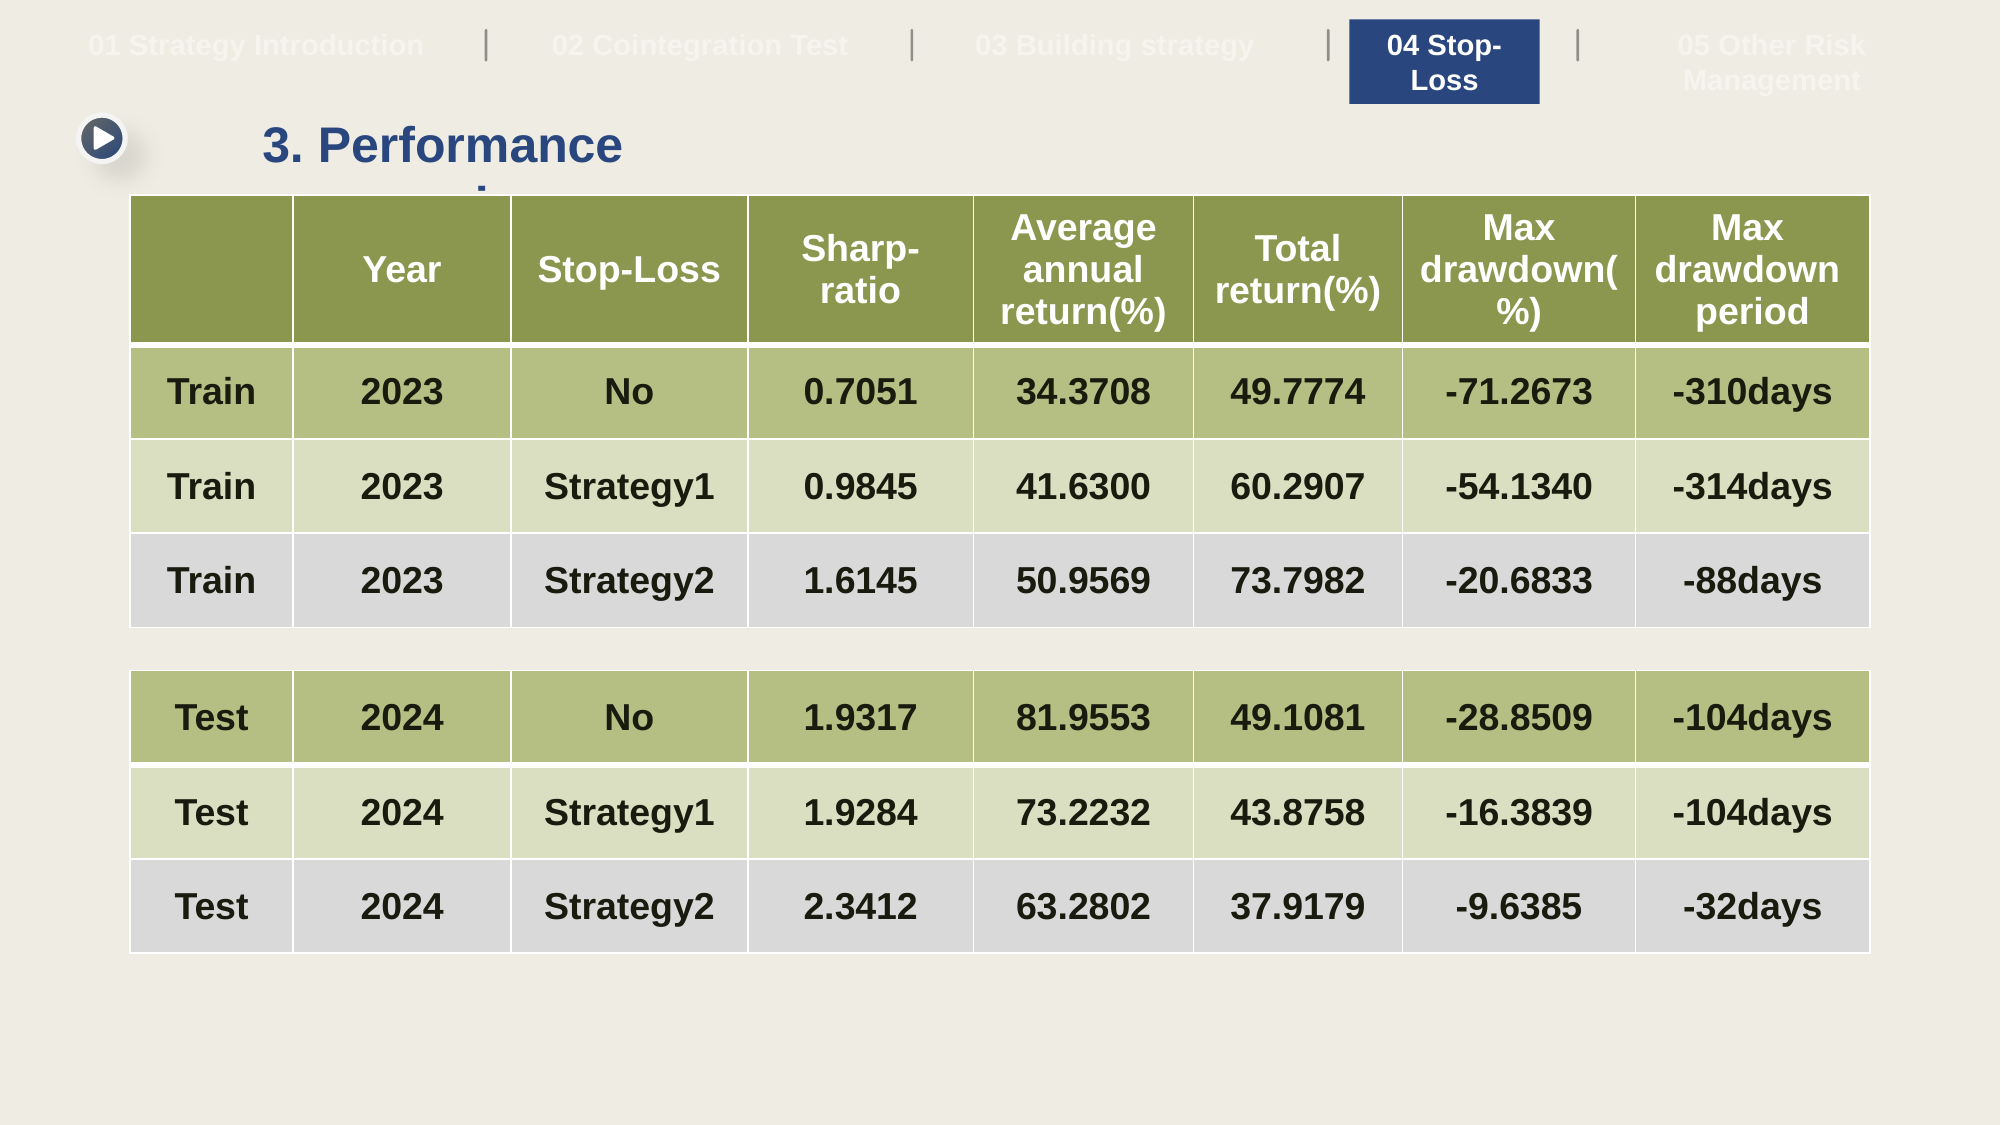

05 Other Risk Management
01 Strategy Introduction
02 Cointegration Test
03 Building strategy
04 Stop-Loss
3. Performance comparison

|  | Year | Stop-Loss | Sharp- ratio | Average annual return(%) | Total return(%) | Max drawdown(%) | Max drawdown period |
| --- | --- | --- | --- | --- | --- | --- | --- |
| Train | 2023 | No | 0.7051 | 34.3708 | 49.7774 | -71.2673 | -310days |
| Train | 2023 | Strategy1 | 0.9845 | 41.6300 | 60.2907 | -54.1340 | -314days |
| Train | 2023 | Strategy2 | 1.6145 | 50.9569 | 73.7982 | -20.6833 | -88days |
| Test | 2024 | No | 1.9317 | 81.9553 | 49.1081 | -28.8509 | -104days |
| --- | --- | --- | --- | --- | --- | --- | --- |
| Test | 2024 | Strategy1 | 1.9284 | 73.2232 | 43.8758 | -16.3839 | -104days |
| Test | 2024 | Strategy2 | 2.3412 | 63.2802 | 37.9179 | -9.6385 | -32days |
Conclusion